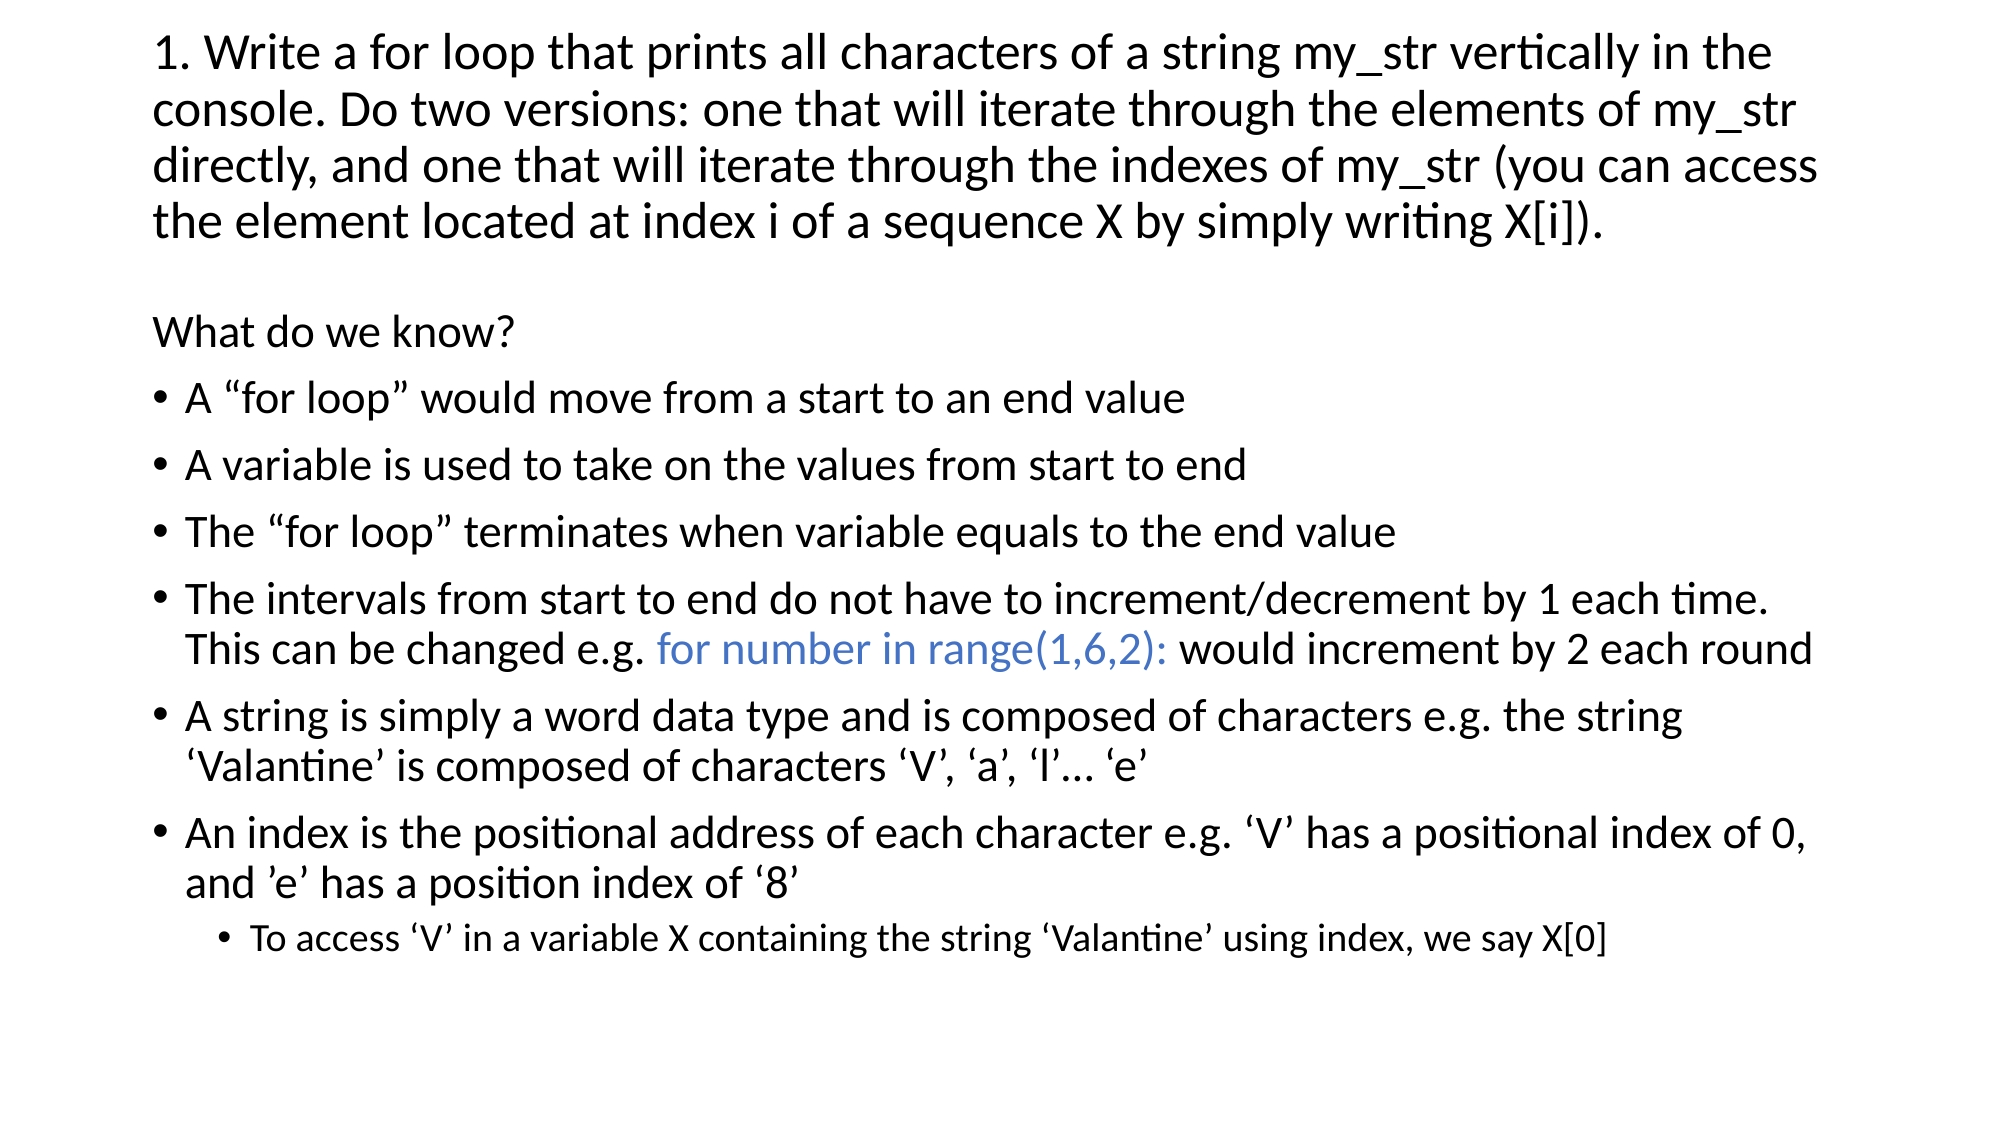

# 1. Write a for loop that prints all characters of a string my_str vertically in the console. Do two versions: one that will iterate through the elements of my_str directly, and one that will iterate through the indexes of my_str (you can access the element located at index i of a sequence X by simply writing X[i]).
What do we know?
A “for loop” would move from a start to an end value
A variable is used to take on the values from start to end
The “for loop” terminates when variable equals to the end value
The intervals from start to end do not have to increment/decrement by 1 each time. This can be changed e.g. for number in range(1,6,2): would increment by 2 each round
A string is simply a word data type and is composed of characters e.g. the string ‘Valantine’ is composed of characters ‘V’, ‘a’, ‘l’… ‘e’
An index is the positional address of each character e.g. ‘V’ has a positional index of 0, and ’e’ has a position index of ‘8’
To access ‘V’ in a variable X containing the string ‘Valantine’ using index, we say X[0]